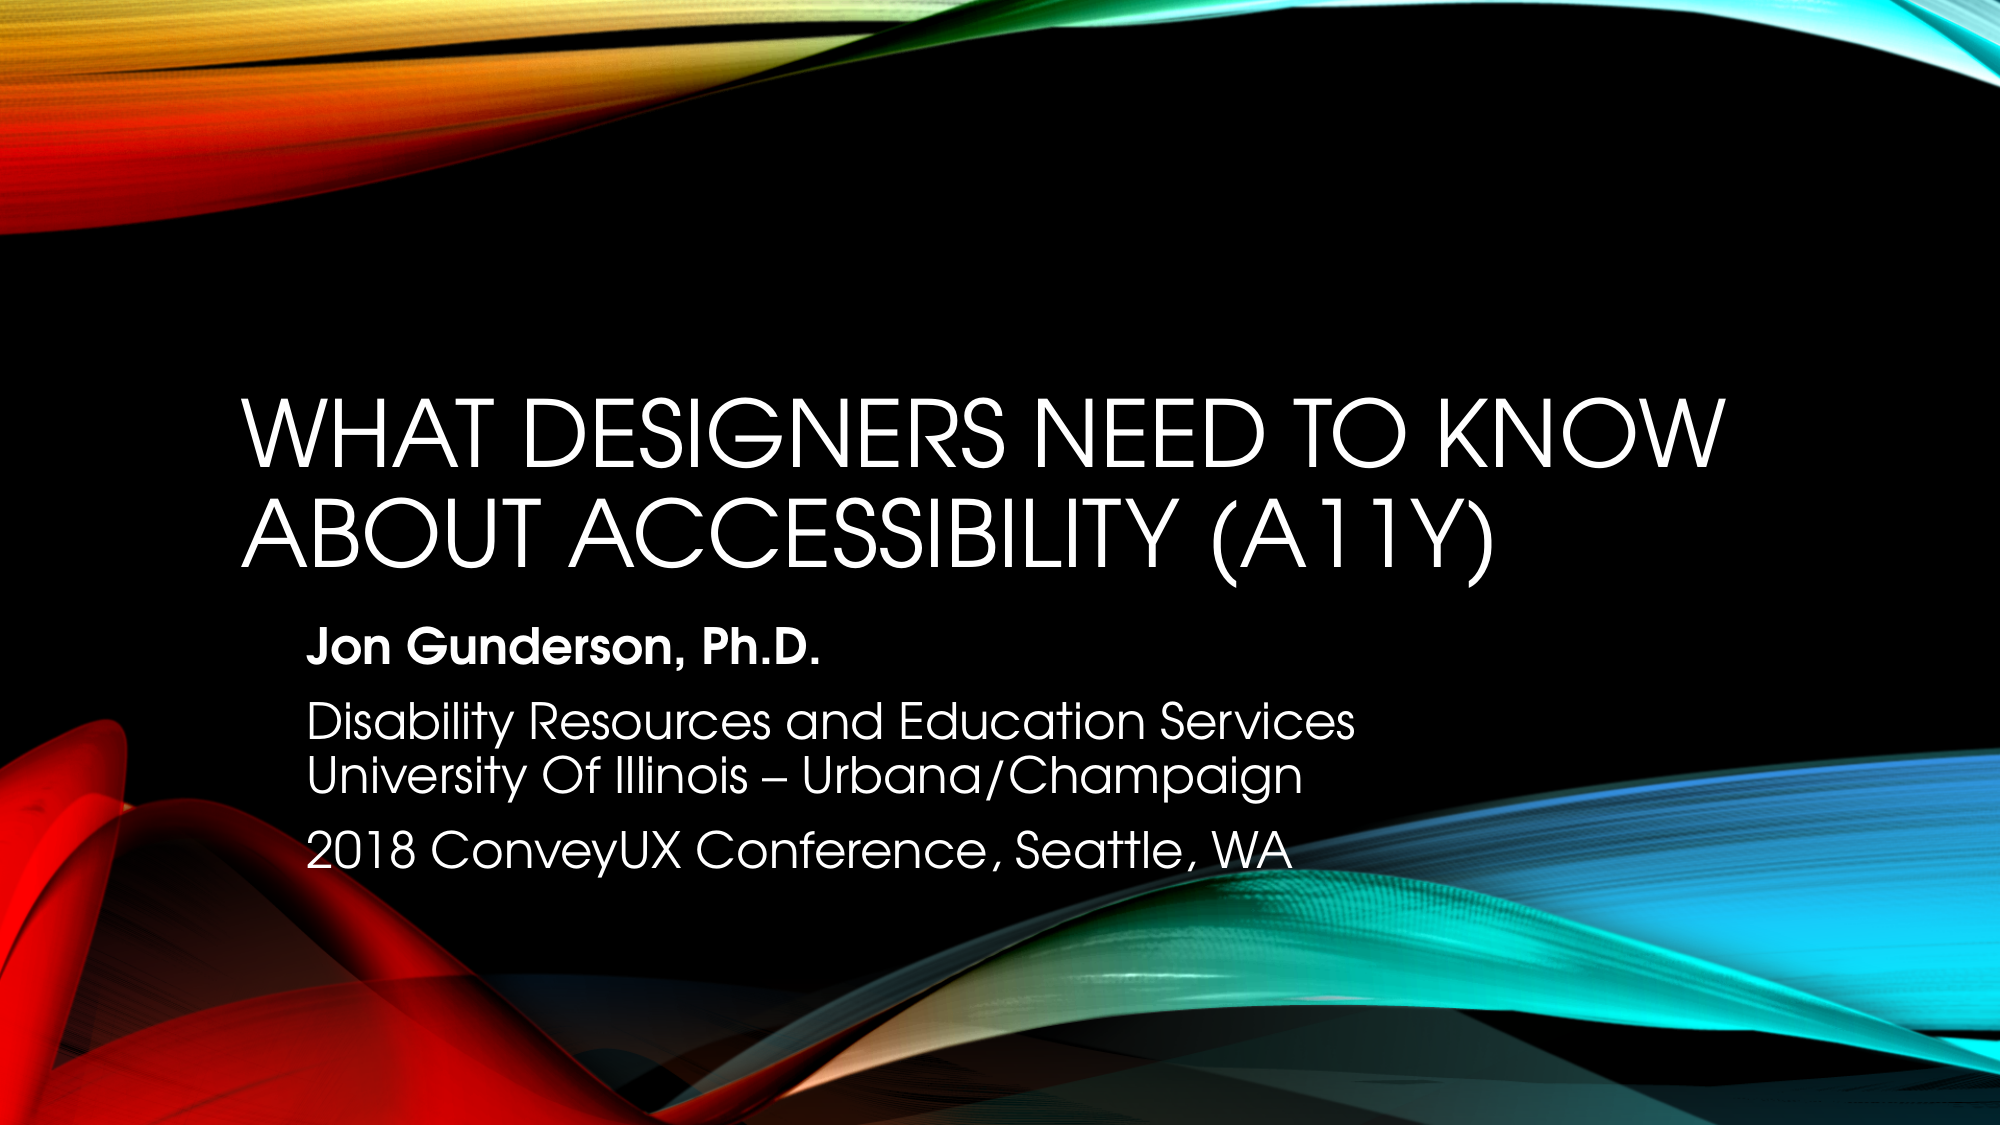

# What Designers Need to Know about Accessibility (A11y)
Jon Gunderson, Ph.D.
Disability Resources and Education Services
University Of Illinois – Urbana/Champaign
2018 ConveyUX Conference, Seattle, WA